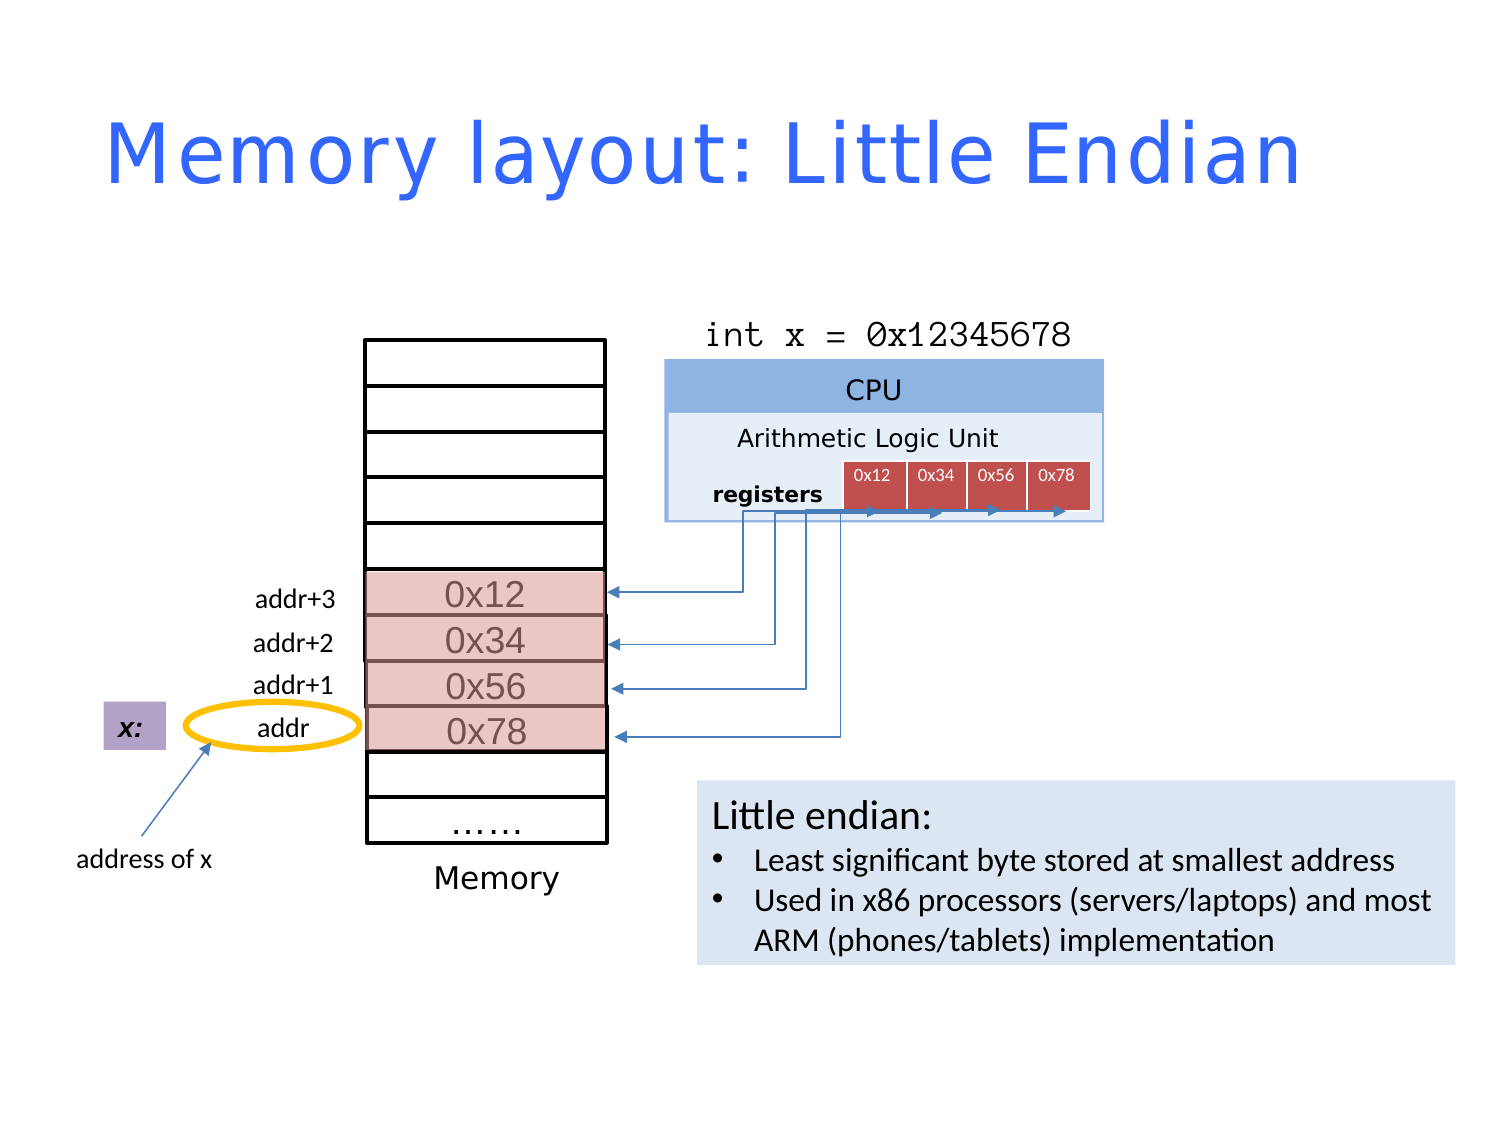

# Memory layout: Little Endian
int x = 0x12345678

CPU

Arithmetic Logic Unit

| 0x12 | 0x34 | 0x56 | 0x78 |
| --- | --- | --- | --- |
registers

0x12

addr+3
0x34
addr+2
addr+1
0x56
x:

address of x
addr
0x78

Little endian:
Least significant byte stored at smallest address
Used in x86 processors (servers/laptops) and most ARM (phones/tablets) implementation
……
Memory